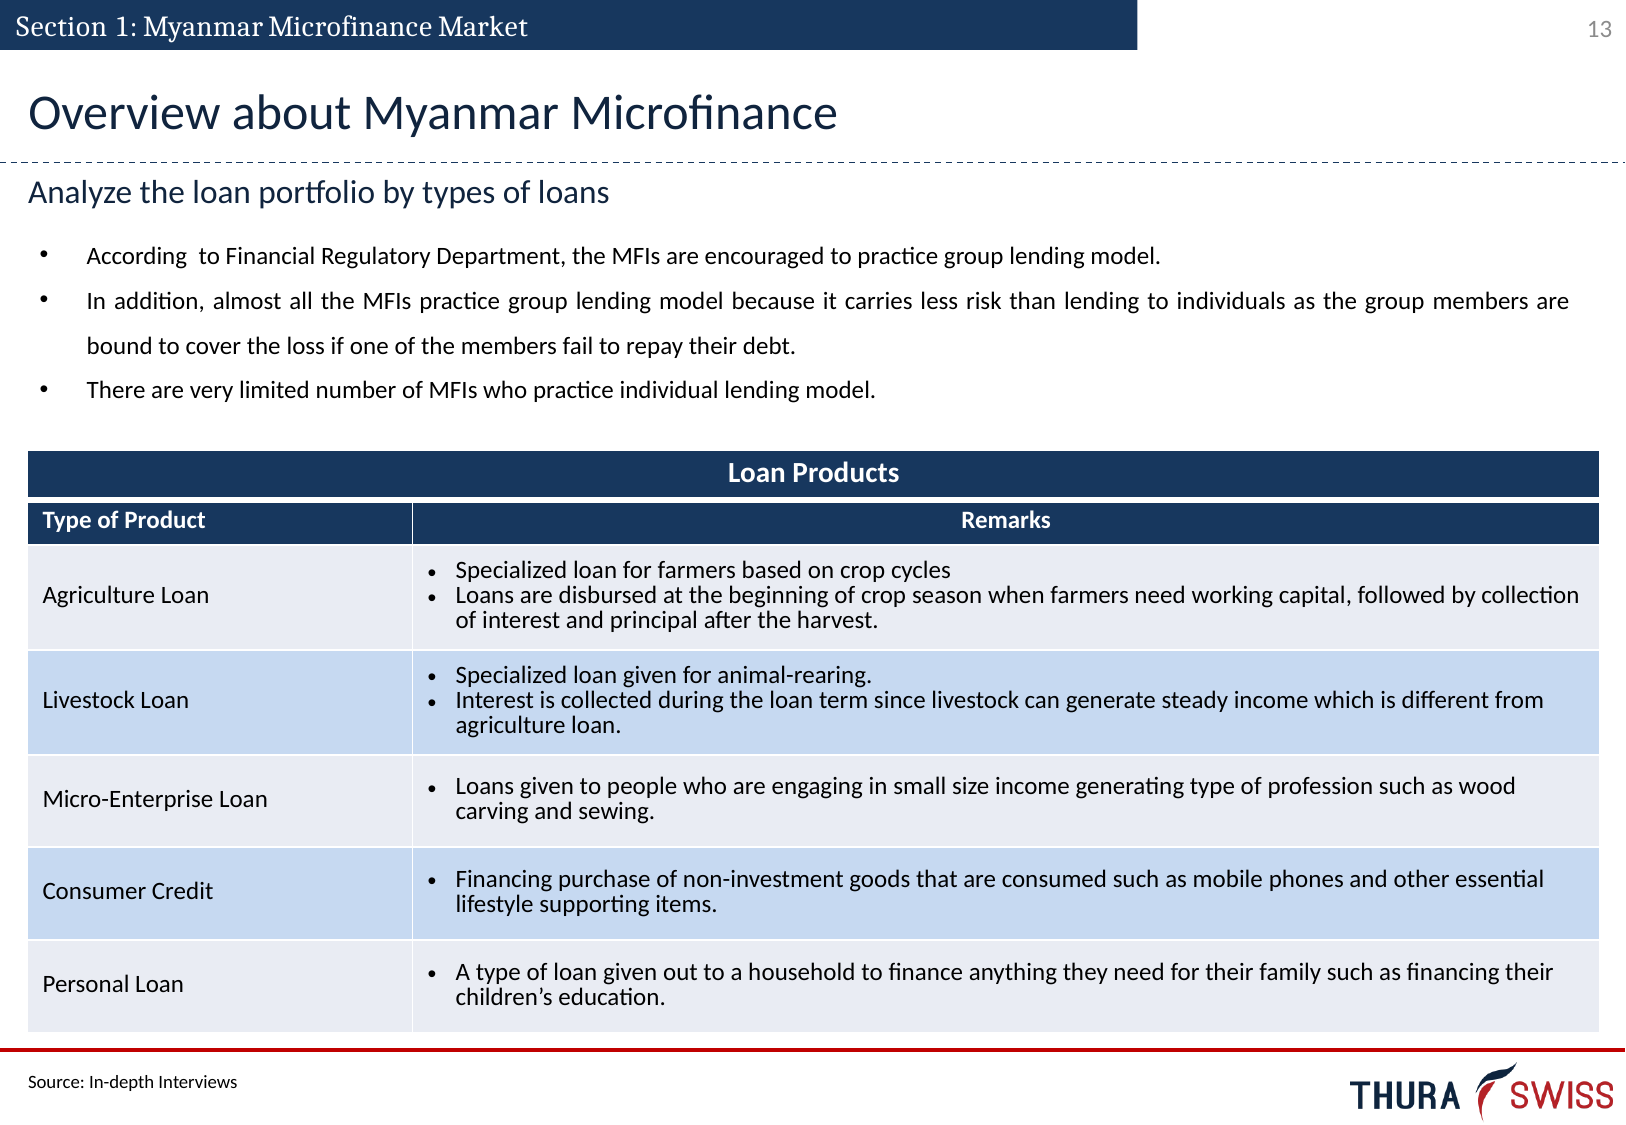

Section 1: Myanmar Microfinance Market
Overview about Myanmar Microfinance
Analyze the loan portfolio by types of loans
According  to Financial Regulatory Department, the MFIs are encouraged to practice group lending model.
In addition, almost all the MFIs practice group lending model because it carries less risk than lending to individuals as the group members are bound to cover the loss if one of the members fail to repay their debt.
There are very limited number of MFIs who practice individual lending model.
| Loan Products |  |
| --- | --- |
| Type of Product | Remarks |
| Agriculture Loan | Specialized loan for farmers based on crop cycles Loans are disbursed at the beginning of crop season when farmers need working capital, followed by collection of interest and principal after the harvest. |
| Livestock Loan | Specialized loan given for animal-rearing. Interest is collected during the loan term since livestock can generate steady income which is different from agriculture loan. |
| Micro-Enterprise Loan | Loans given to people who are engaging in small size income generating type of profession such as wood carving and sewing. |
| Consumer Credit | Financing purchase of non-investment goods that are consumed such as mobile phones and other essential lifestyle supporting items. |
| Personal Loan | A type of loan given out to a household to finance anything they need for their family such as financing their children’s education. |
Source: In-depth Interviews